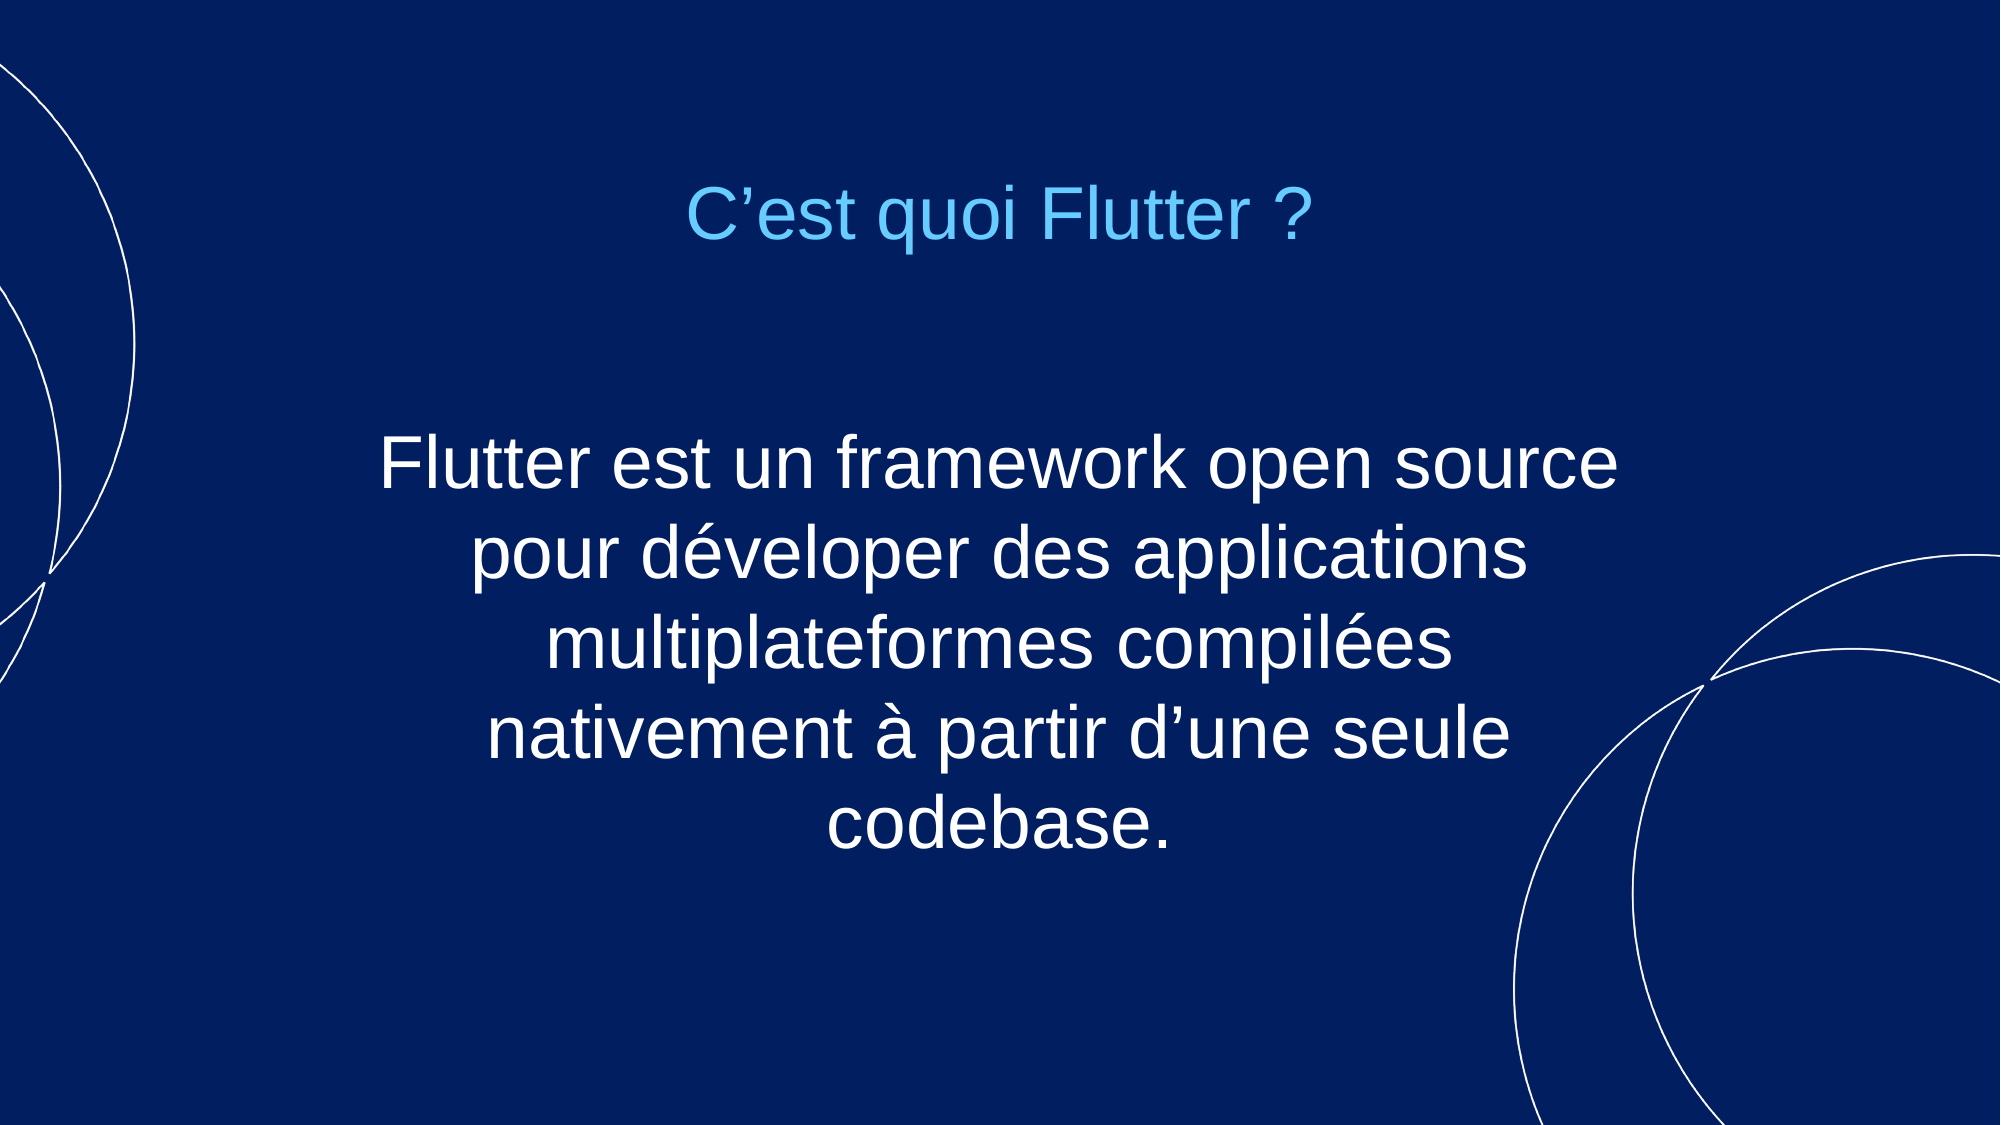

C’est quoi Flutter ?
Flutter est un framework open source pour déveloper des applications multiplateformes compilées nativement à partir d’une seule codebase.